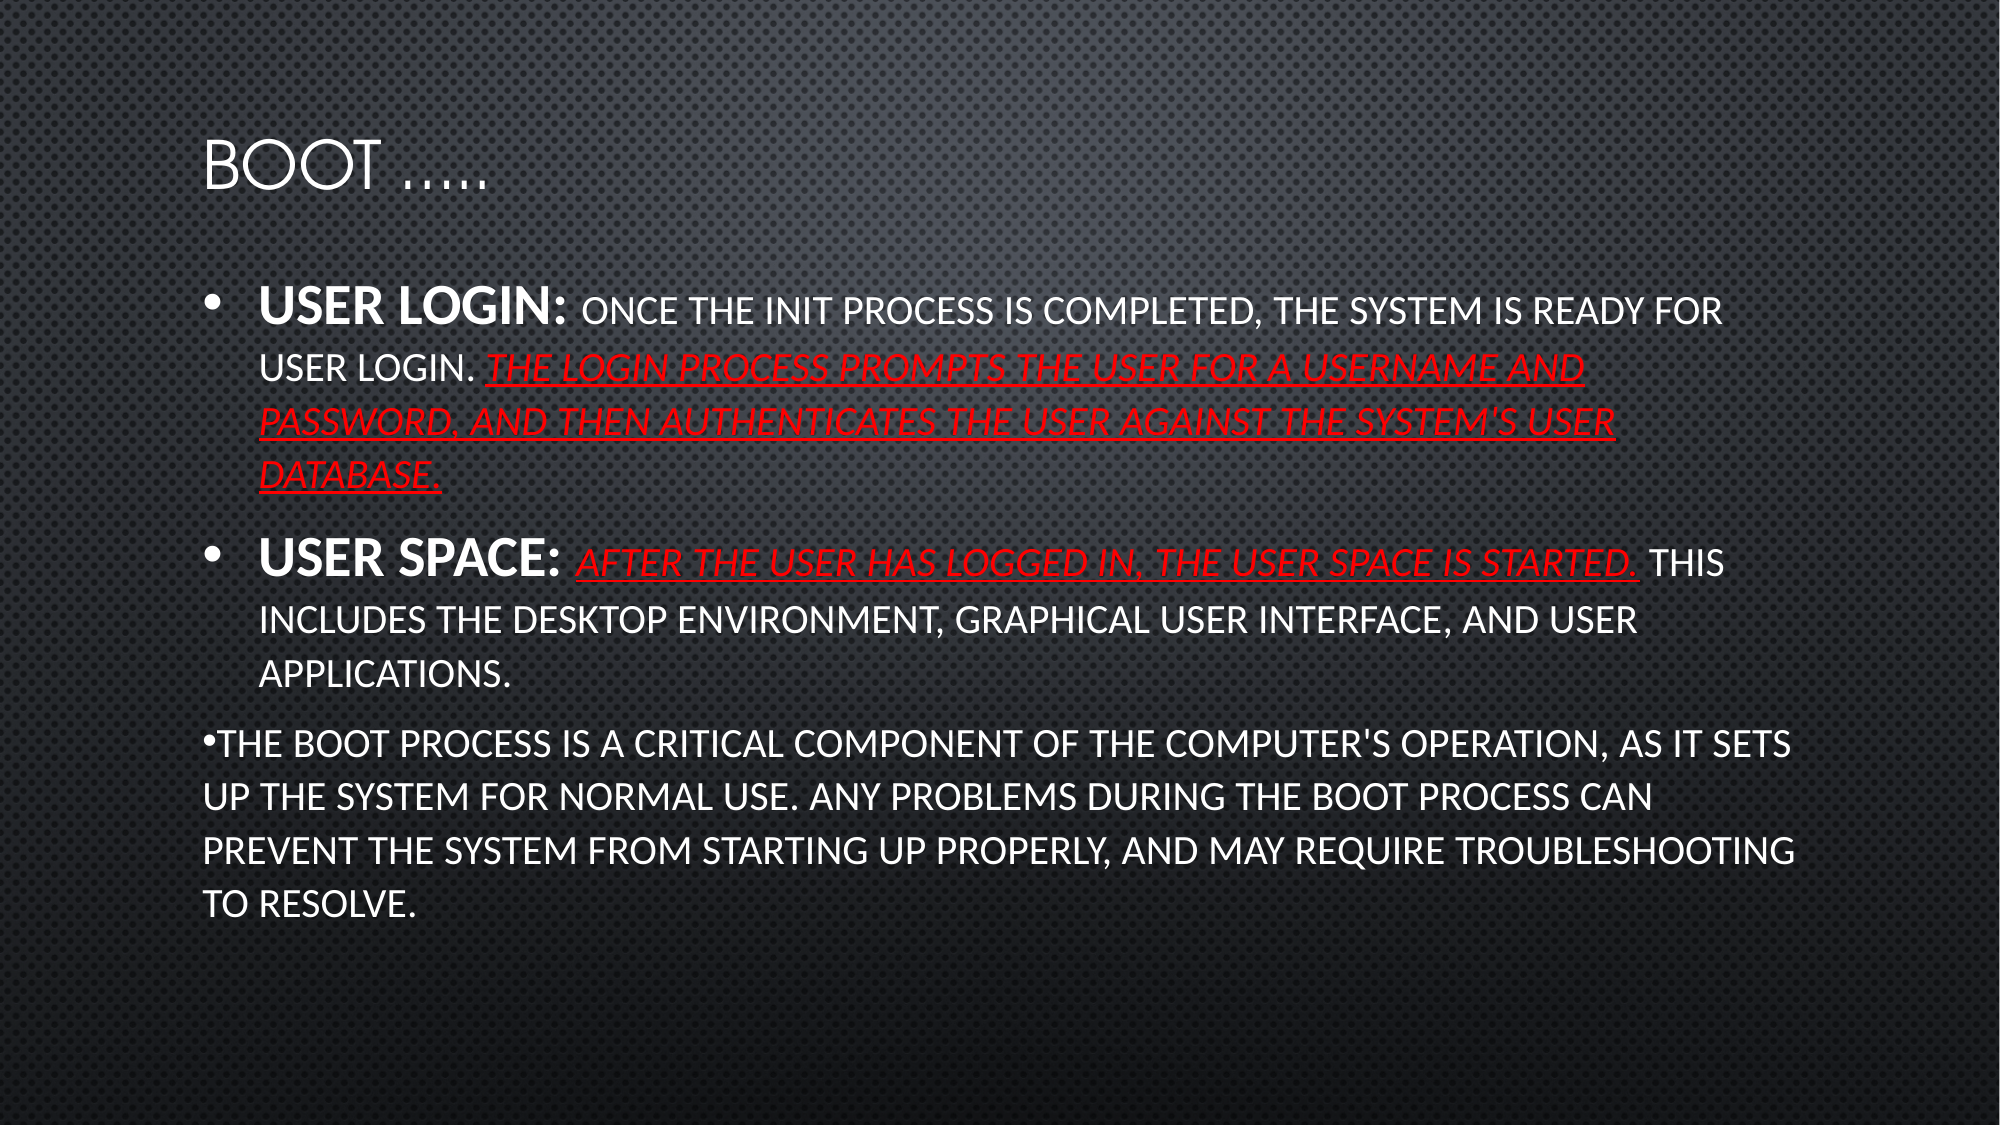

# Boot …..
User login: Once the init process is completed, the system is ready for user login. The login process prompts the user for a username and password, and then authenticates the user against the system's user database.
User space: After the user has logged in, the user space is started. This includes the desktop environment, graphical user interface, and user applications.
The boot process is a critical component of the computer's operation, as it sets up the system for normal use. Any problems during the boot process can prevent the system from starting up properly, and may require troubleshooting to resolve.